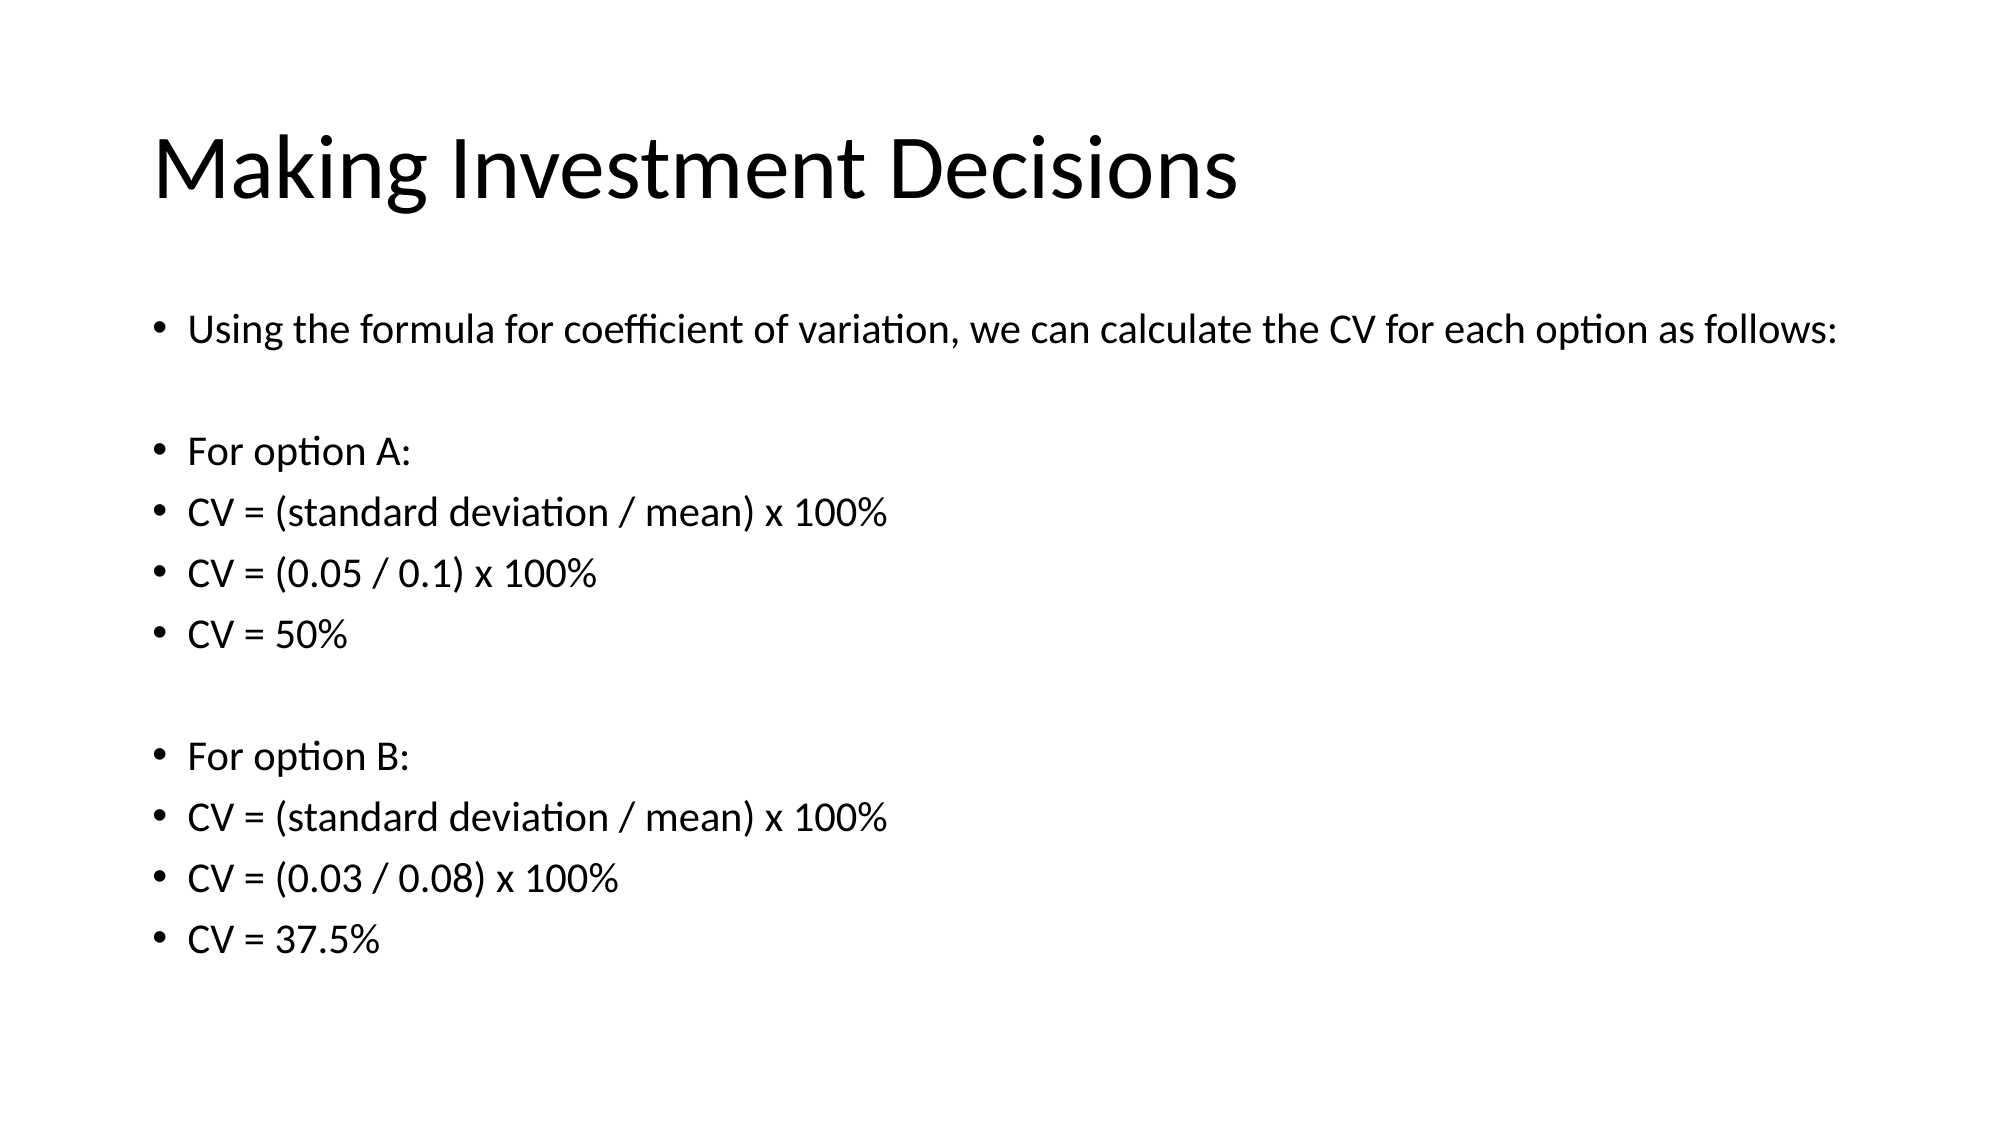

# Making Investment Decisions
Using the formula for coefficient of variation, we can calculate the CV for each option as follows:

For option A:
CV = (standard deviation / mean) x 100%
CV = (0.05 / 0.1) x 100%
CV = 50%

For option B:
CV = (standard deviation / mean) x 100%
CV = (0.03 / 0.08) x 100%
CV = 37.5%